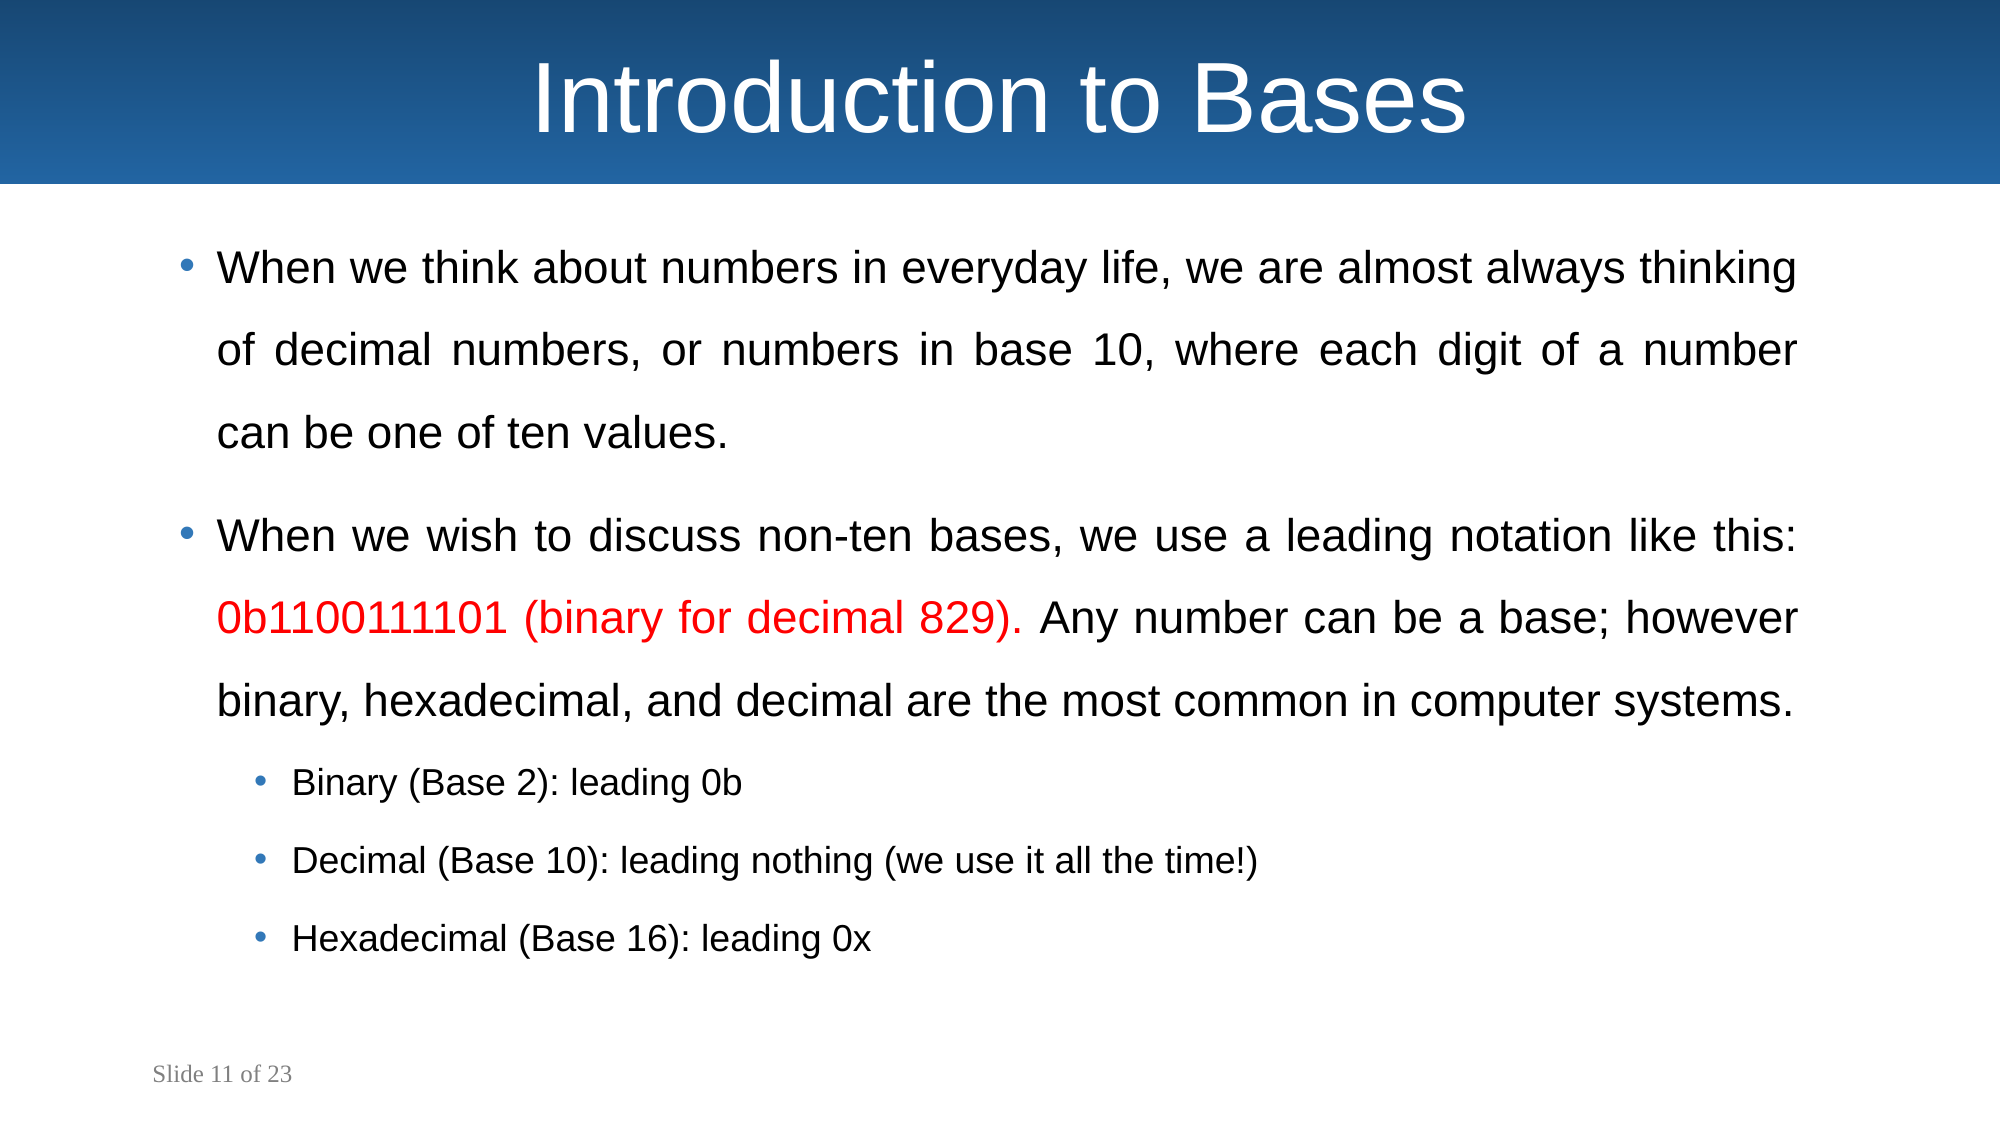

Introduction to Bases
When we think about numbers in everyday life, we are almost always thinking of decimal numbers, or numbers in base 10, where each digit of a number can be one of ten values.
When we wish to discuss non-ten bases, we use a leading notation like this: 0b1100111101 (binary for decimal 829). Any number can be a base; however binary, hexadecimal, and decimal are the most common in computer systems.
Binary (Base 2): leading 0b
Decimal (Base 10): leading nothing (we use it all the time!)
Hexadecimal (Base 16): leading 0x
Slide 11 of 23